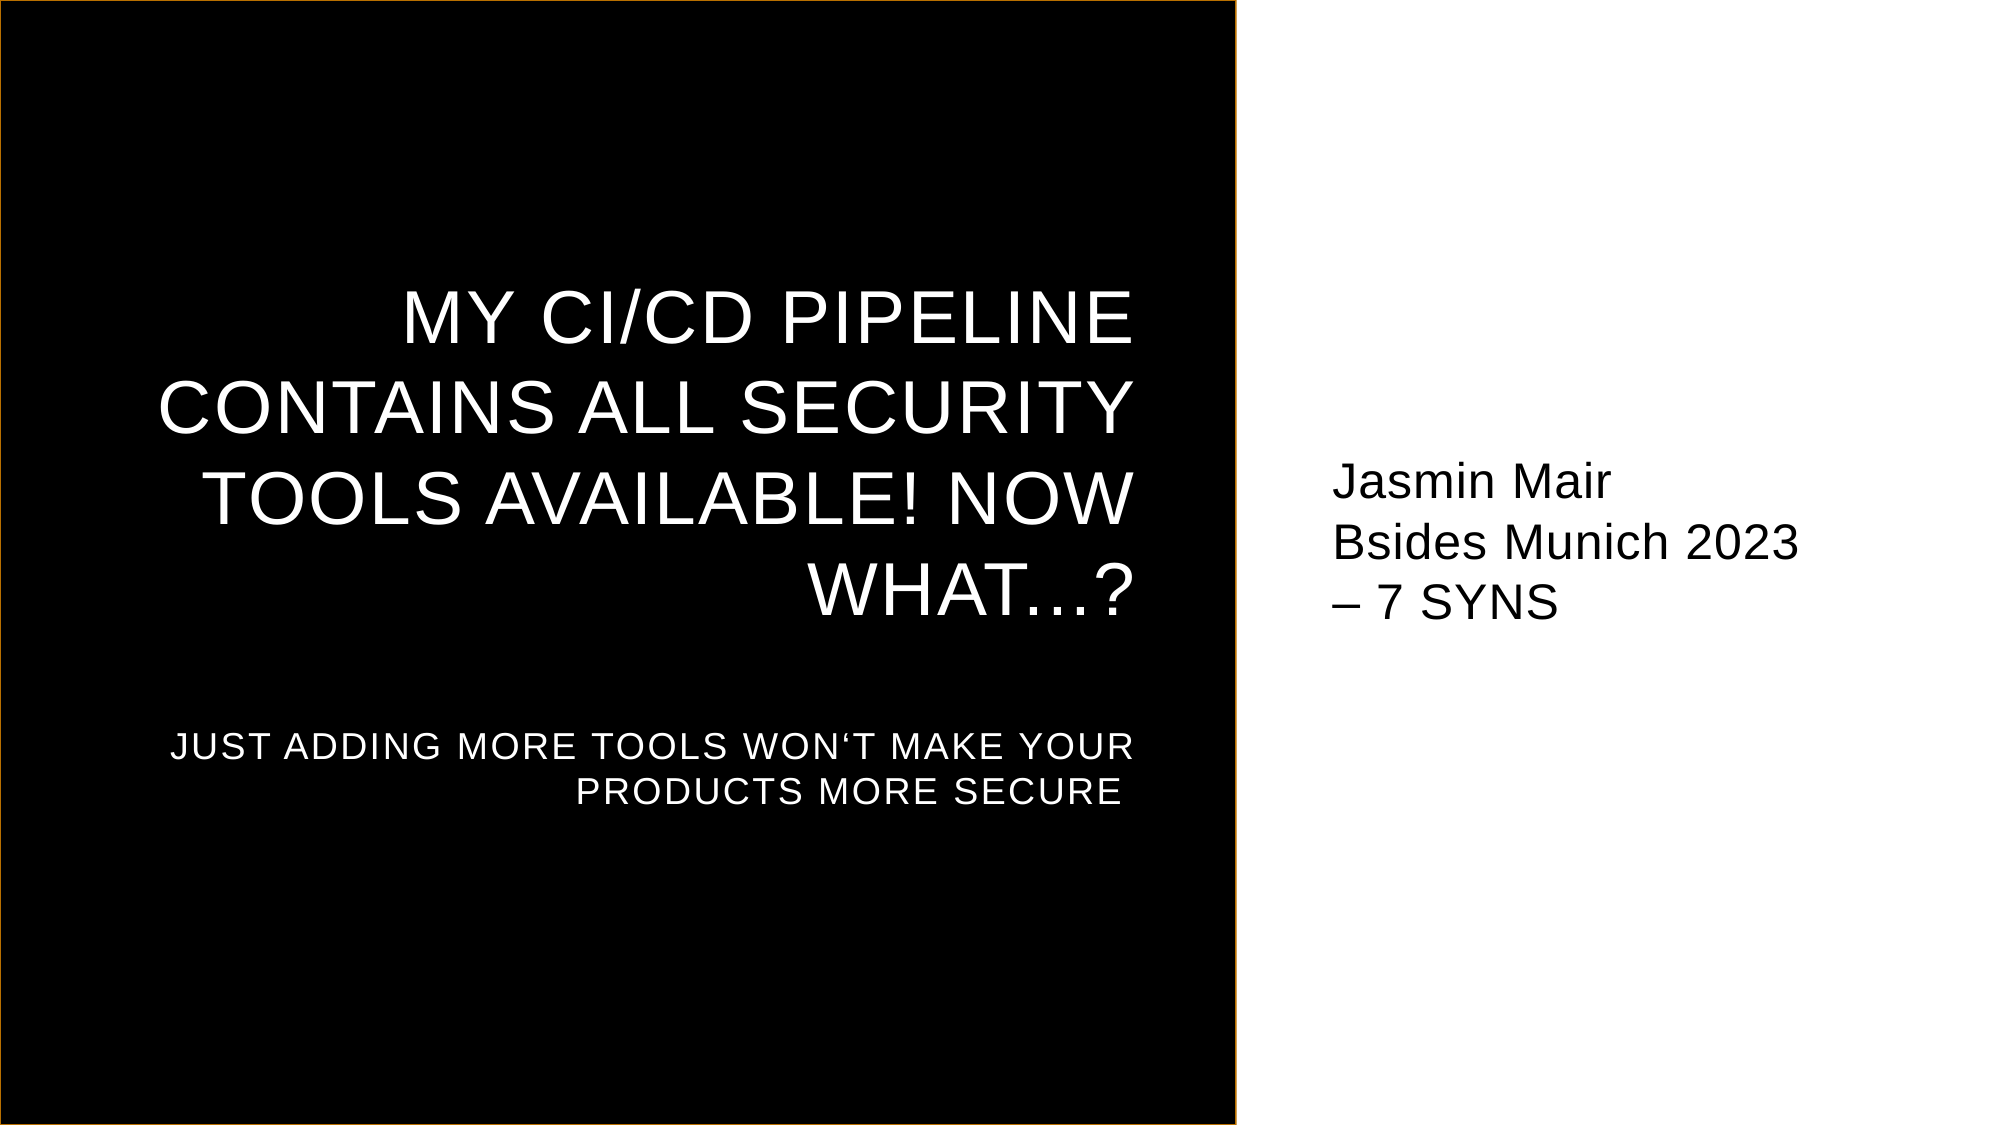

# My CI/CD pipeline contains all security tools available! Now what...? Just adding more tools won‘t make your products more secure
Jasmin Mair
Bsides Munich 2023 – 7 SYNS